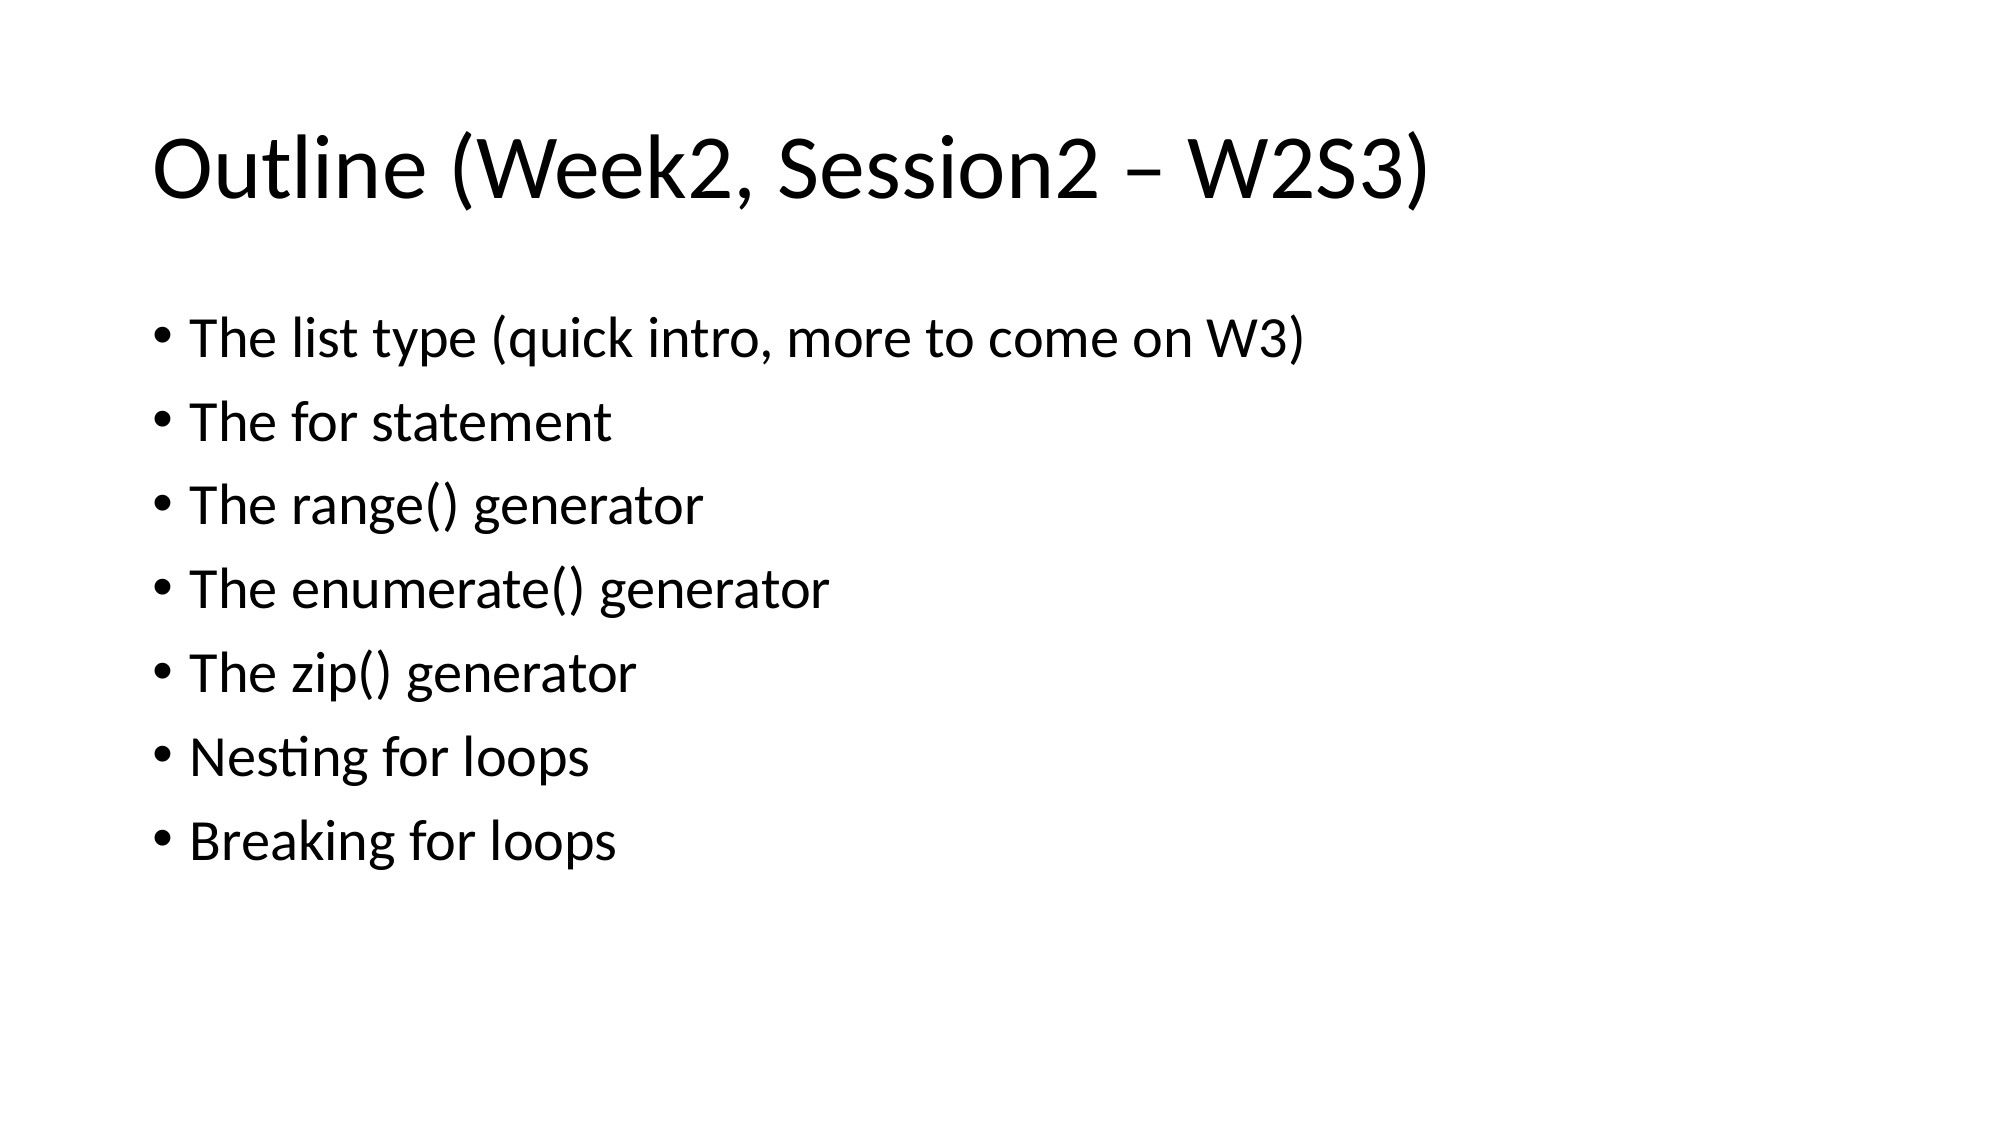

# Outline (Week2, Session2 – W2S3)
The list type (quick intro, more to come on W3)
The for statement
The range() generator
The enumerate() generator
The zip() generator
Nesting for loops
Breaking for loops